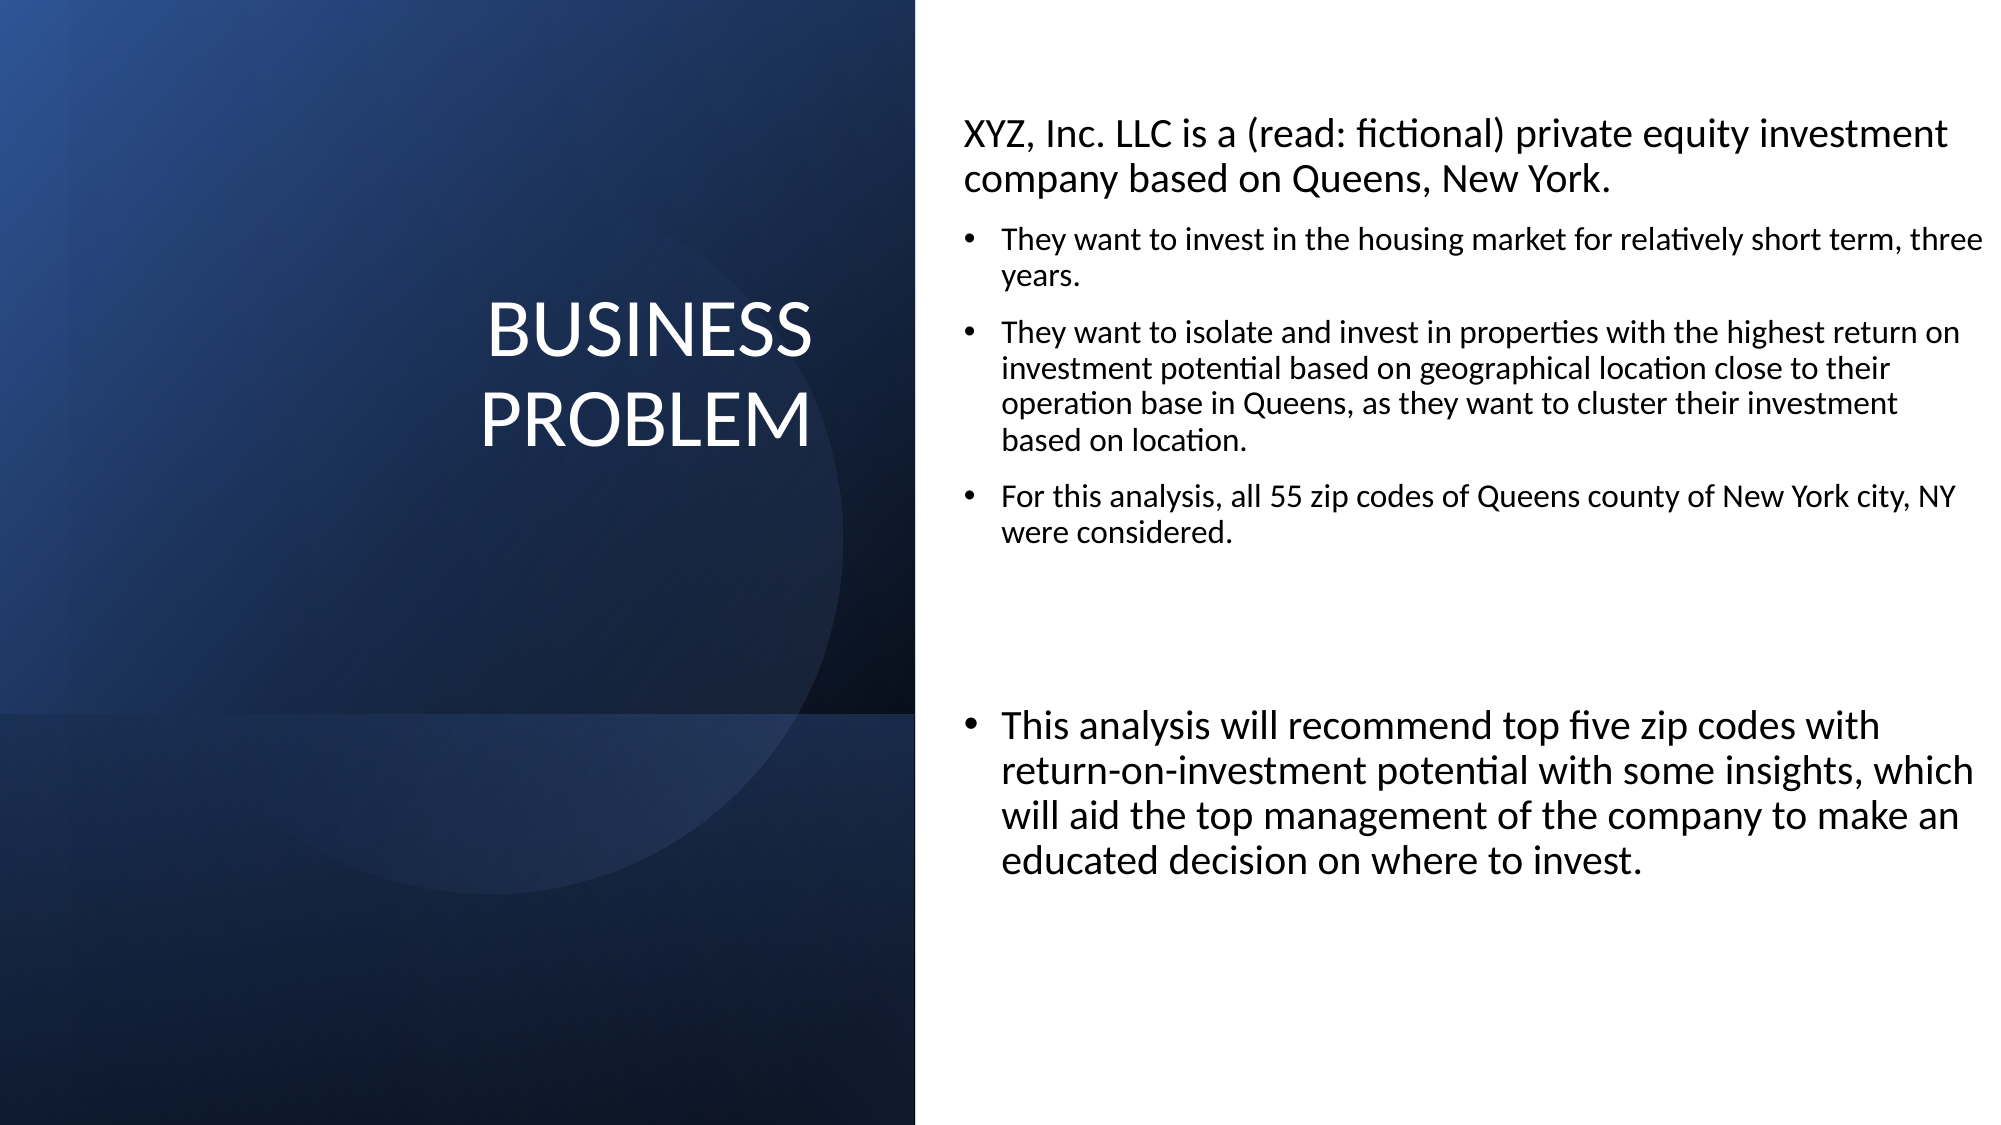

XYZ, Inc. LLC is a (read: fictional) private equity investment company based on Queens, New York.
They want to invest in the housing market for relatively short term, three years.
They want to isolate and invest in properties with the highest return on investment potential based on geographical location close to their operation base in Queens, as they want to cluster their investment based on location.
For this analysis, all 55 zip codes of Queens county of New York city, NY were considered.

This analysis will recommend top five zip codes with return-on-investment potential with some insights, which will aid the top management of the company to make an educated decision on where to invest.

# BUSINESS PROBLEM